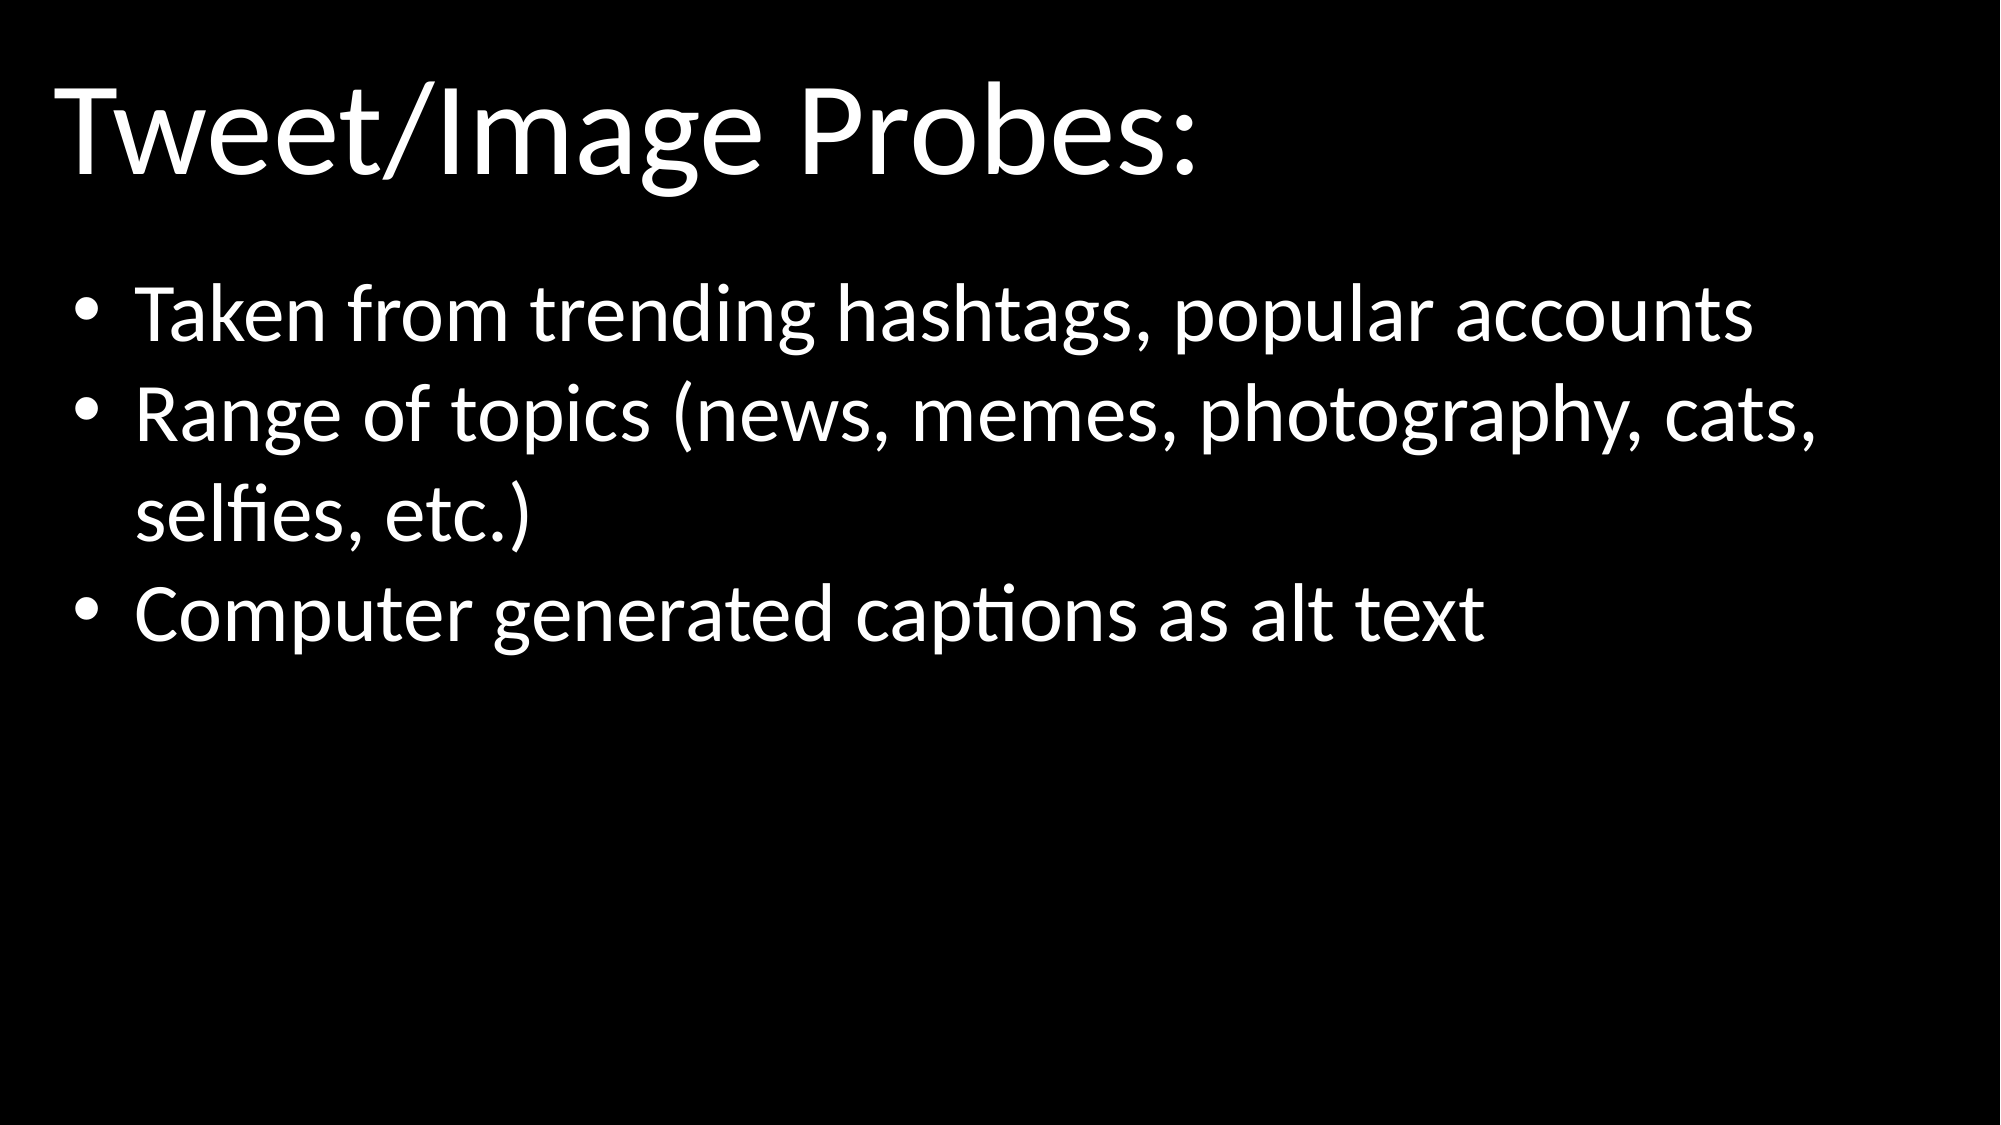

Tweet/Image Probes:
Taken from trending hashtags, popular accounts
Range of topics (news, memes, photography, cats, selfies, etc.)
Computer generated captions as alt text